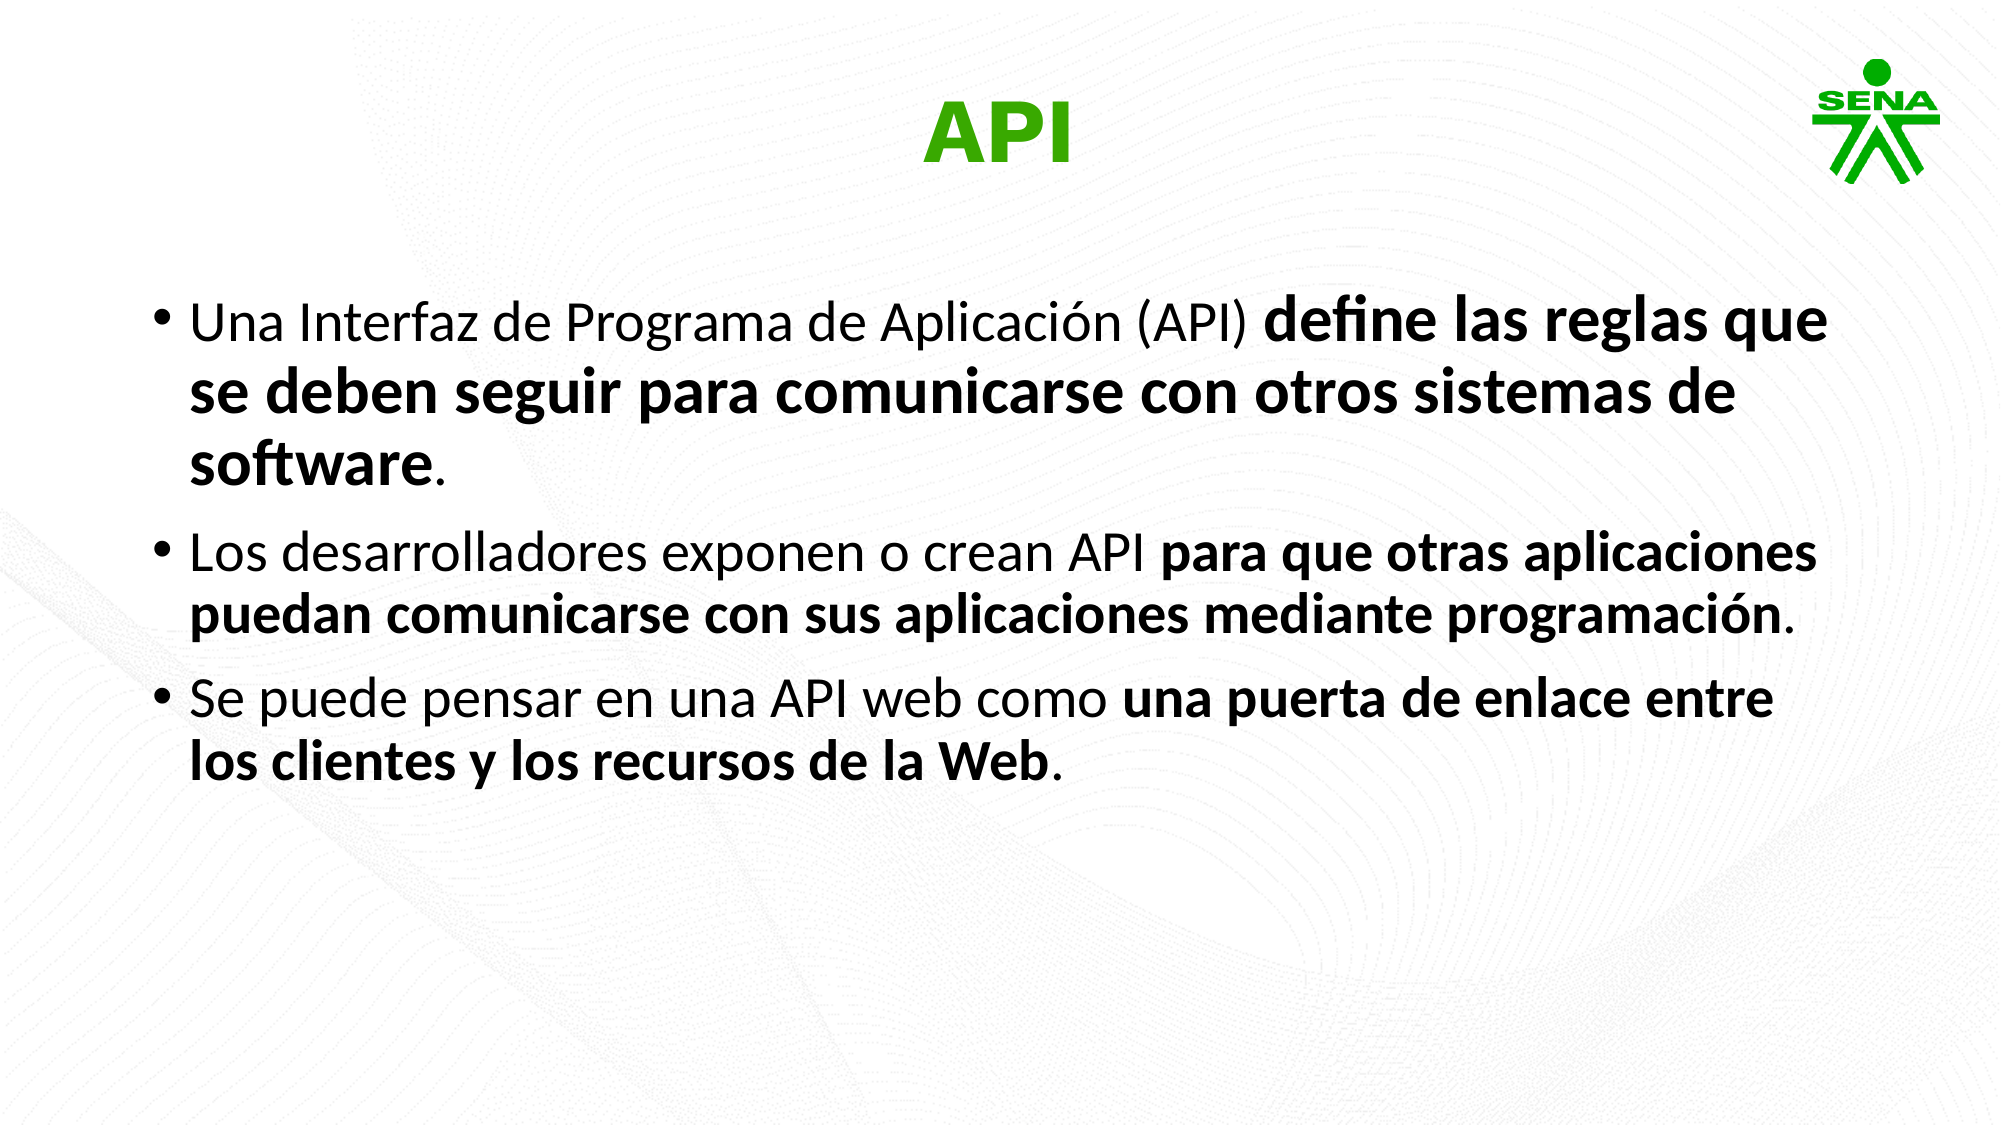

# API
Una Interfaz de Programa de Aplicación (API) define las reglas que se deben seguir para comunicarse con otros sistemas de software.
Los desarrolladores exponen o crean API para que otras aplicaciones puedan comunicarse con sus aplicaciones mediante programación.
Se puede pensar en una API web como una puerta de enlace entre los clientes y los recursos de la Web.